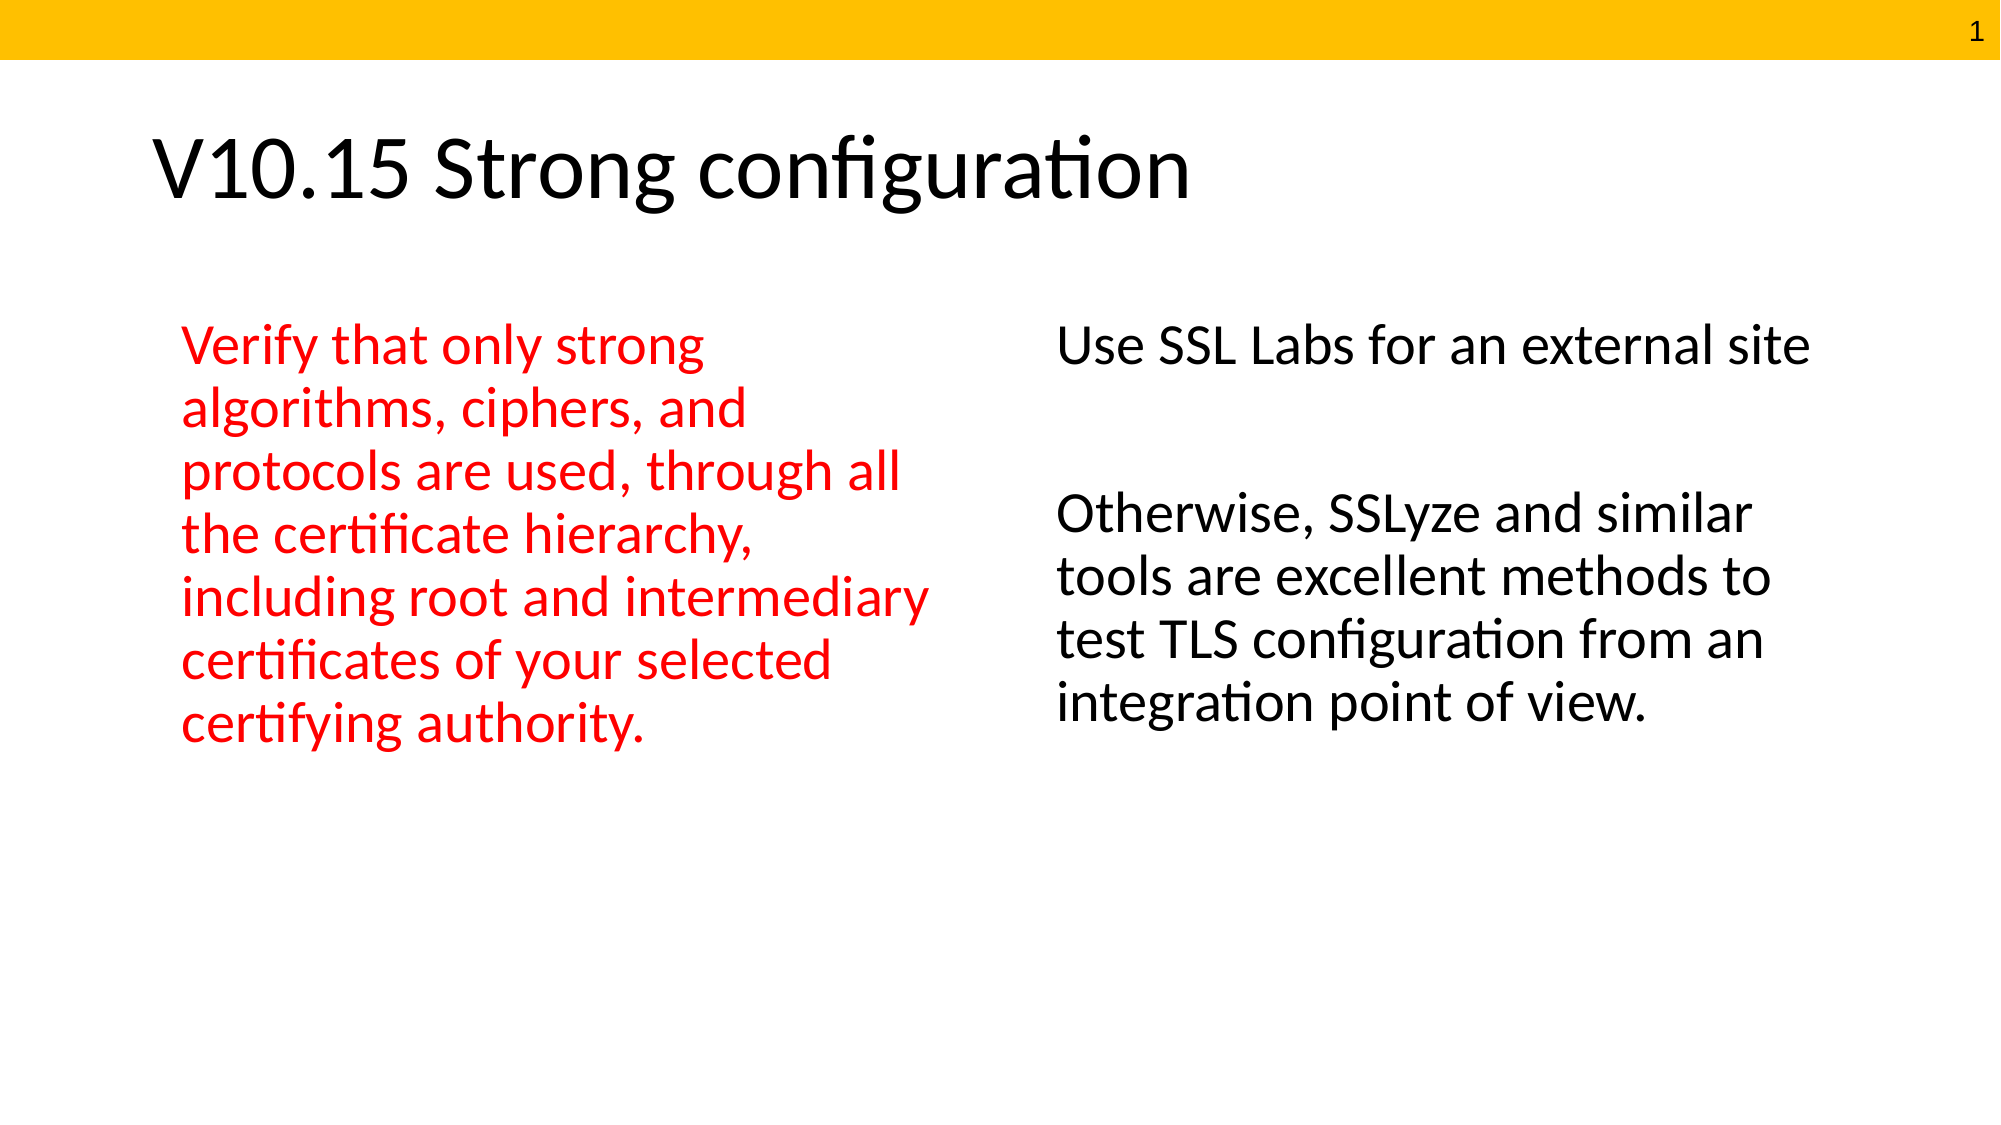

# V10.15 Strong configuration
Verify that only strong algorithms, ciphers, and protocols are used, through all the certificate hierarchy, including root and intermediary certificates of your selected certifying authority.
Use SSL Labs for an external site

Otherwise, SSLyze and similar tools are excellent methods to test TLS configuration from an integration point of view.